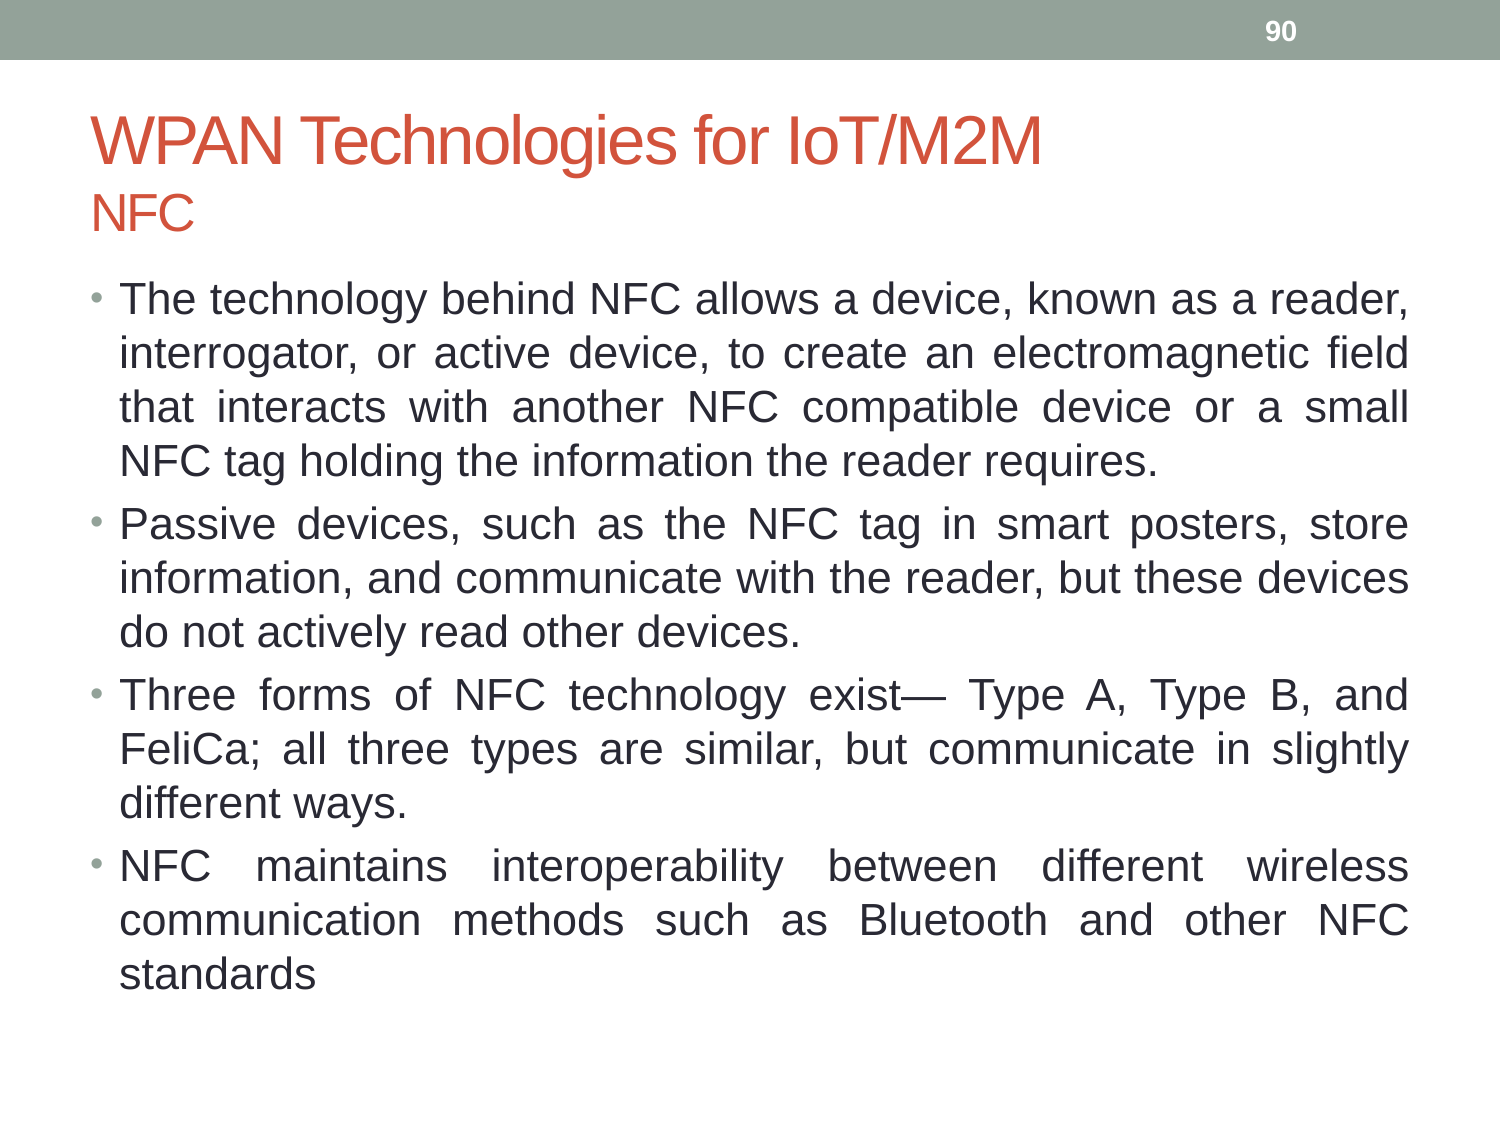

90
# WPAN Technologies for IoT/M2M NFC
The technology behind NFC allows a device, known as a reader, interrogator, or active device, to create an electromagnetic field that interacts with another NFC compatible device or a small NFC tag holding the information the reader requires.
Passive devices, such as the NFC tag in smart posters, store information, and communicate with the reader, but these devices do not actively read other devices.
Three forms of NFC technology exist— Type A, Type B, and FeliCa; all three types are similar, but communicate in slightly different ways.
NFC maintains interoperability between different wireless communication methods such as Bluetooth and other NFC standards